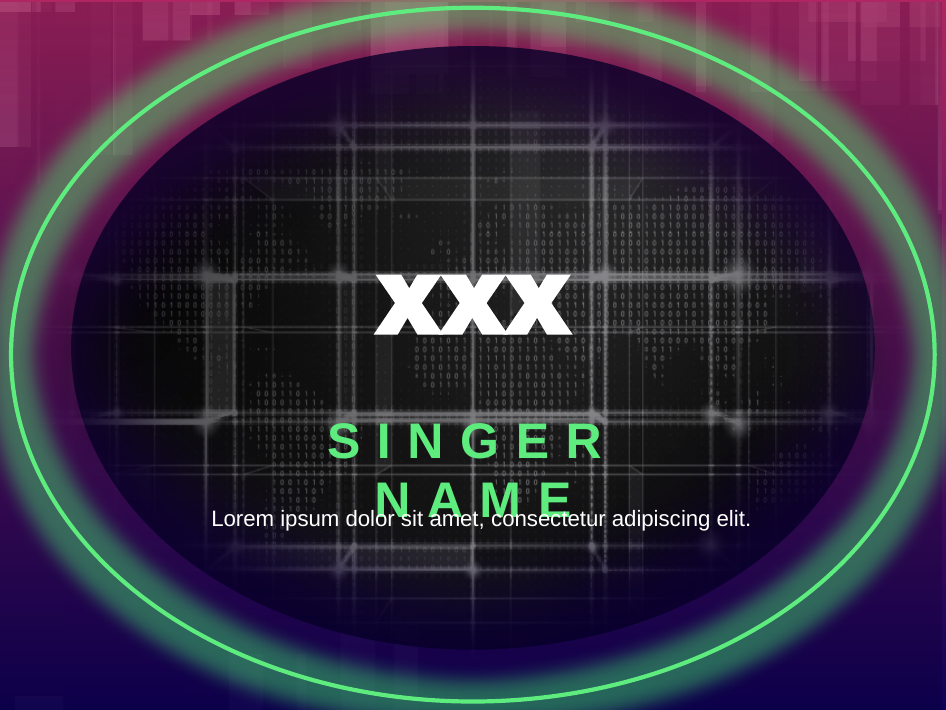

# xxx
SINGER NAME
Lorem ipsum dolor sit amet, consectetur adipiscing elit.